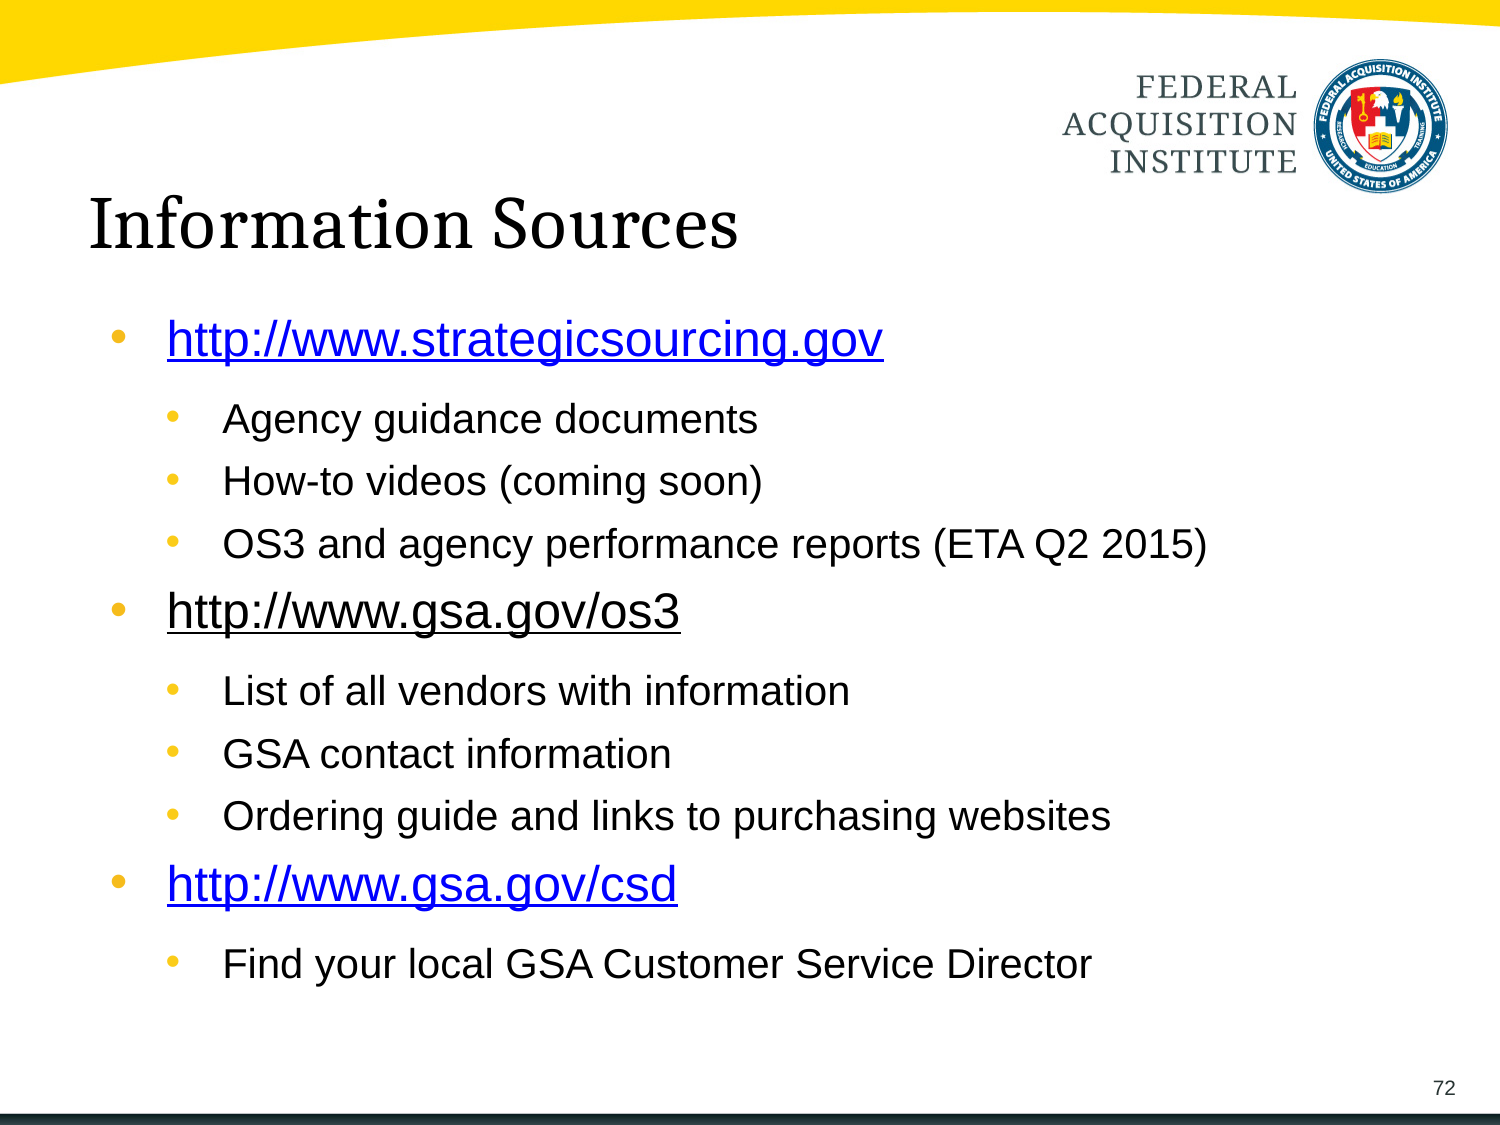

# Information Sources
http://www.strategicsourcing.gov
Agency guidance documents
How-to videos (coming soon)
OS3 and agency performance reports (ETA Q2 2015)
http://www.gsa.gov/os3
List of all vendors with information
GSA contact information
Ordering guide and links to purchasing websites
http://www.gsa.gov/csd
Find your local GSA Customer Service Director
72